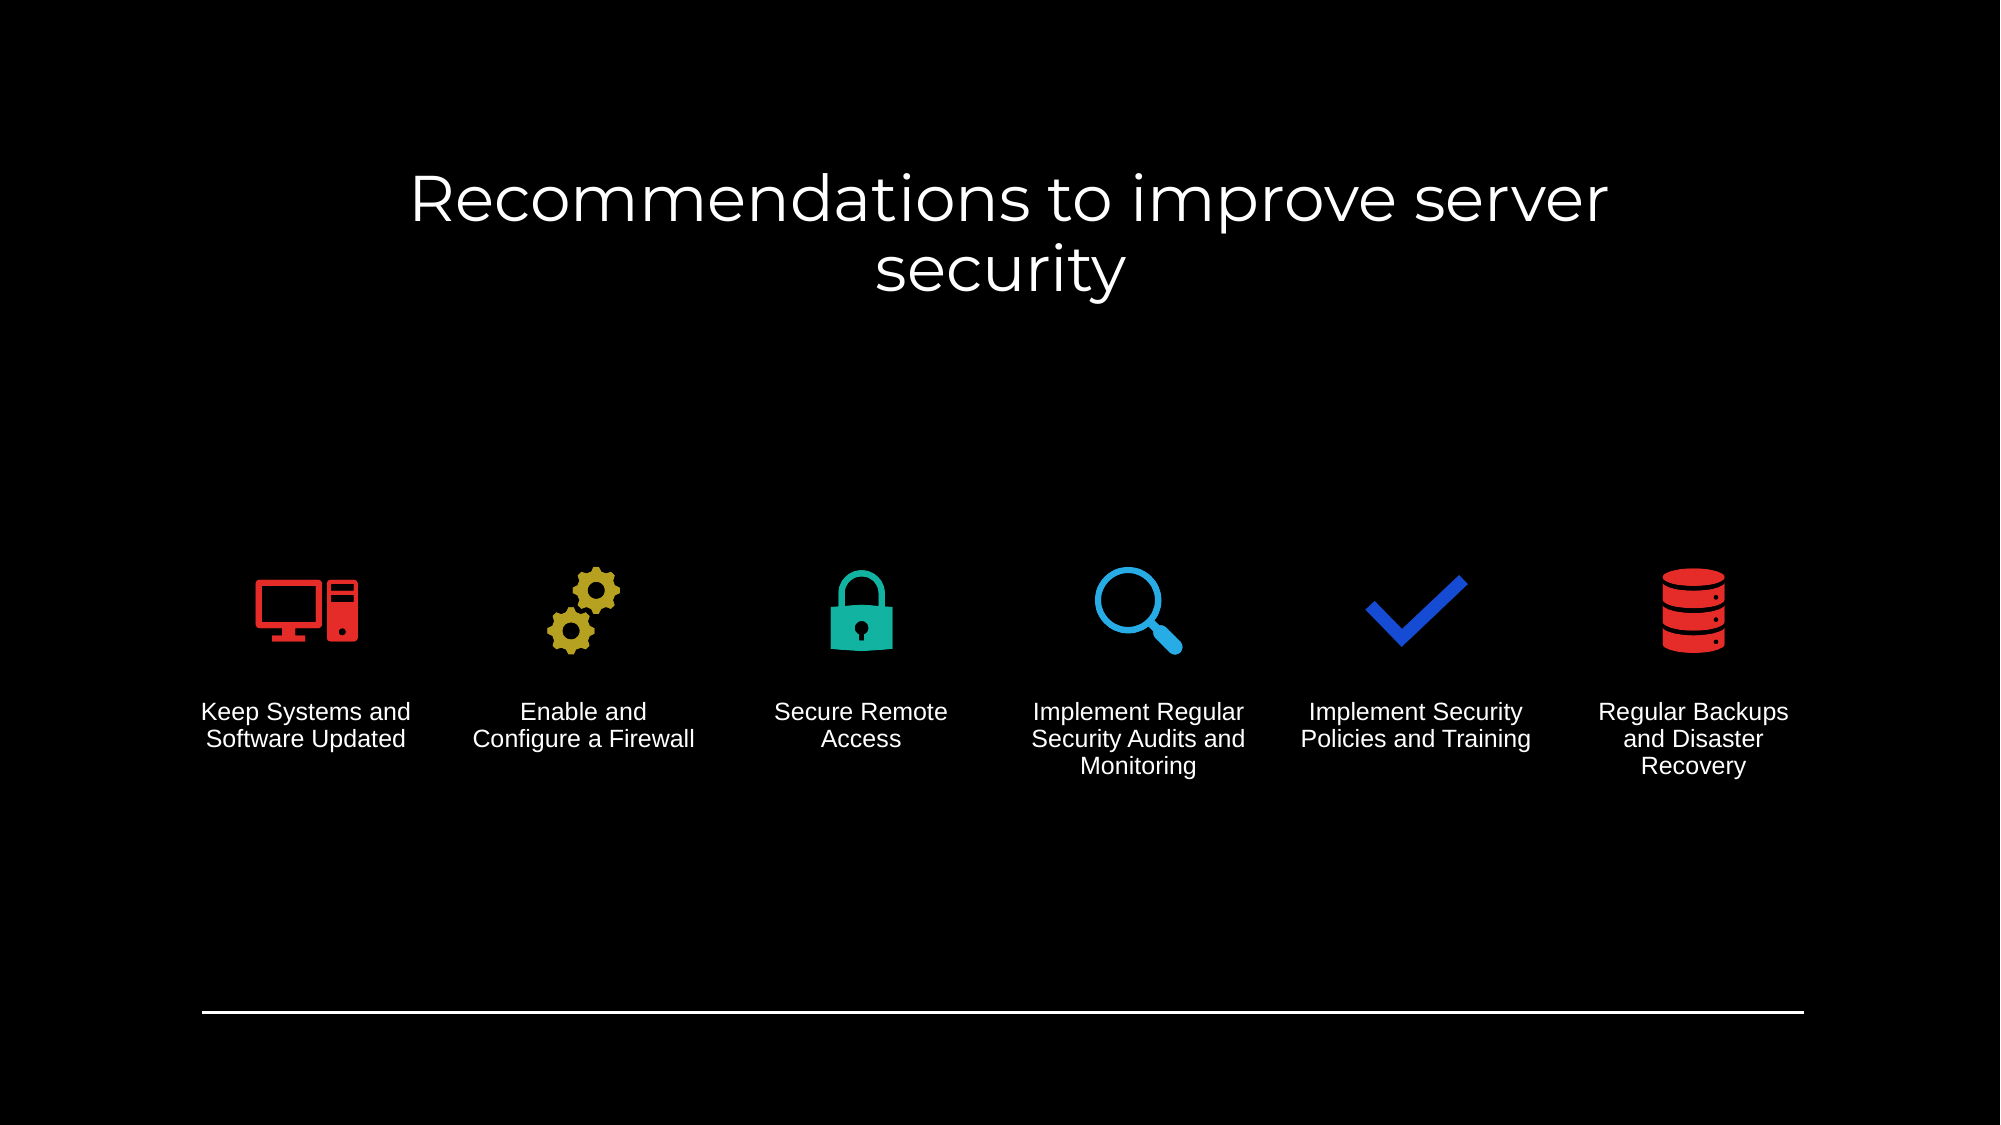

# Recommendations to improve server security
Keep Systems and Software Updated
Enable and Configure a Firewall
Secure Remote Access
Implement Regular Security Audits and Monitoring
Implement Security Policies and Training
Regular Backups and Disaster Recovery